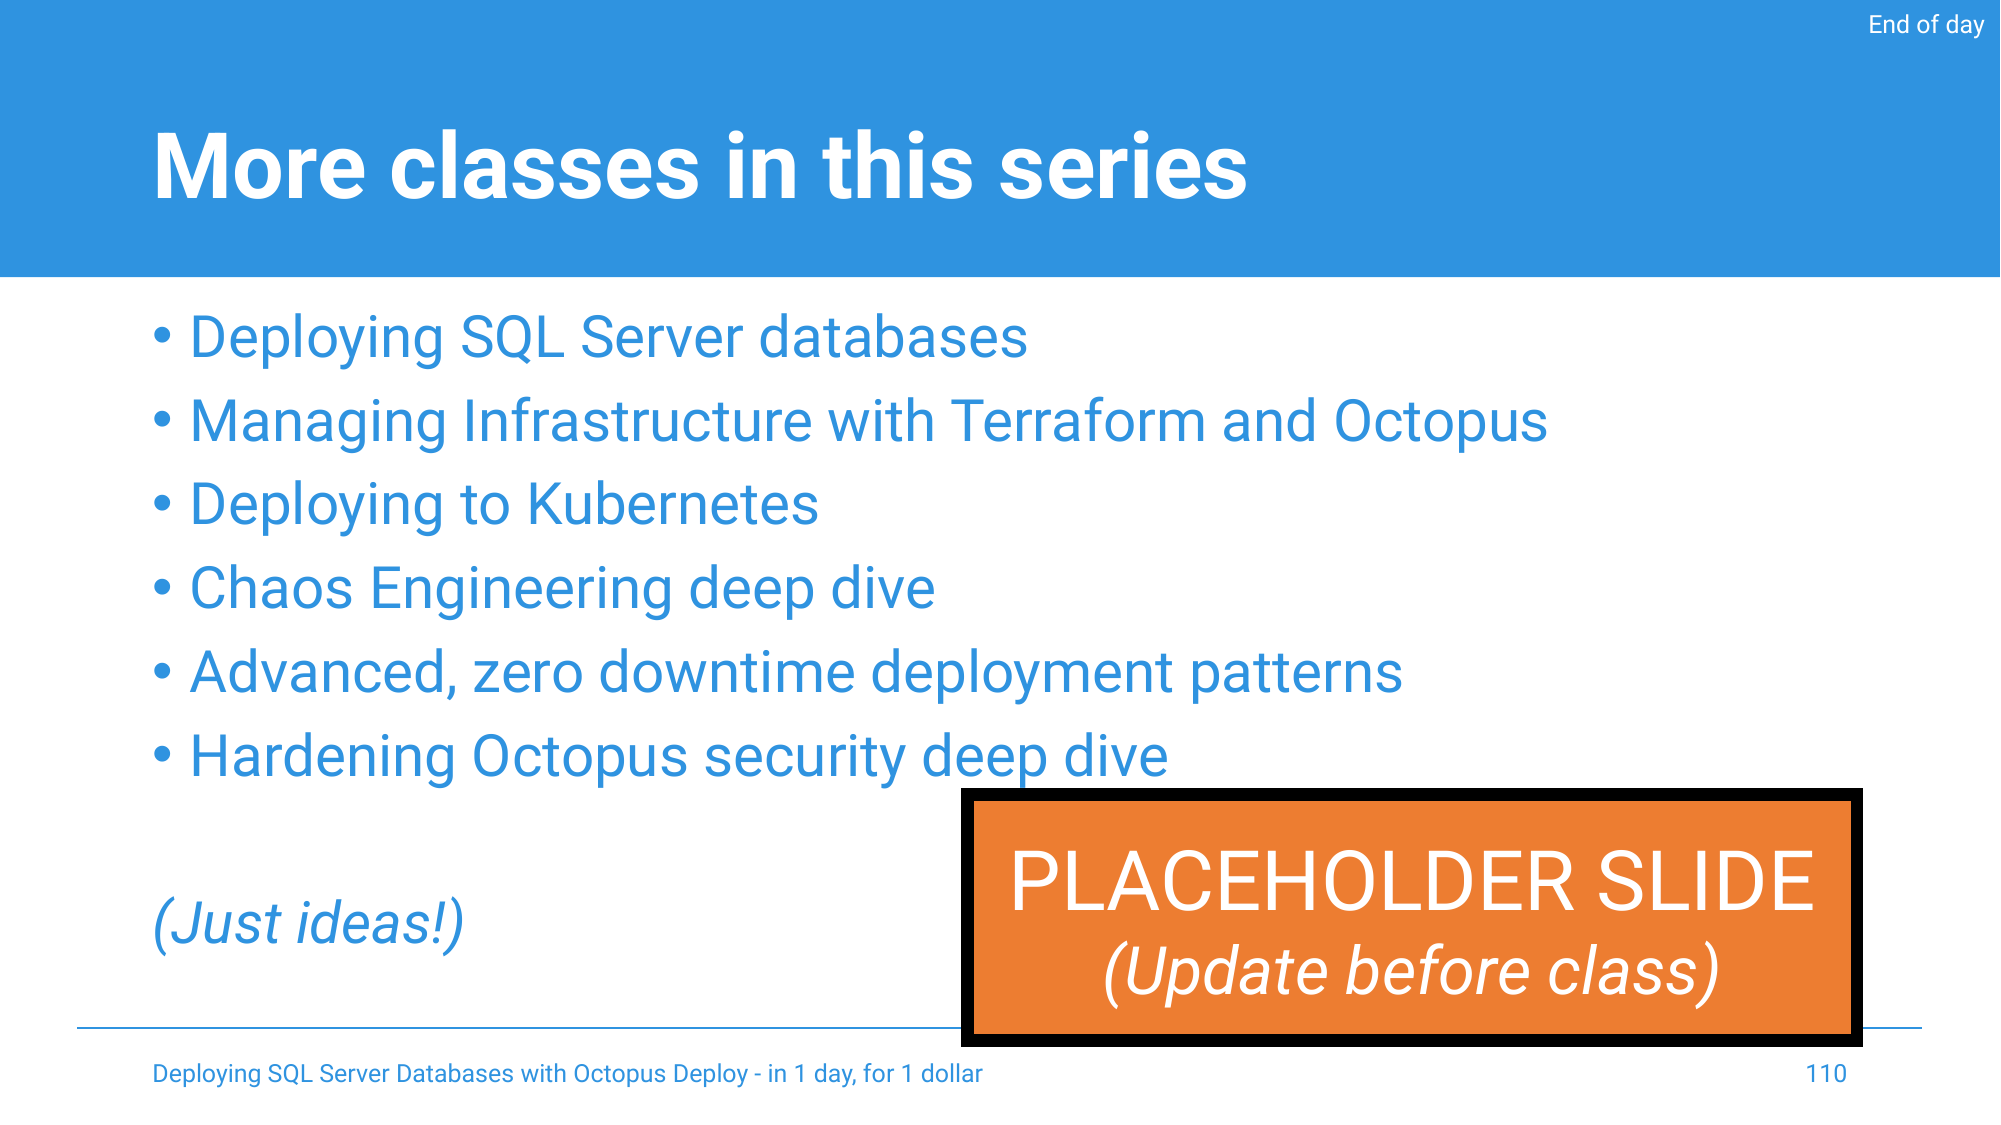

End of day
# More classes in this series
Deploying SQL Server databases
Managing Infrastructure with Terraform and Octopus
Deploying to Kubernetes
Chaos Engineering deep dive
Advanced, zero downtime deployment patterns
Hardening Octopus security deep dive

(Just ideas!)
PLACEHOLDER SLIDE
(Update before class)
Deploying SQL Server Databases with Octopus Deploy - in 1 day, for 1 dollar
110